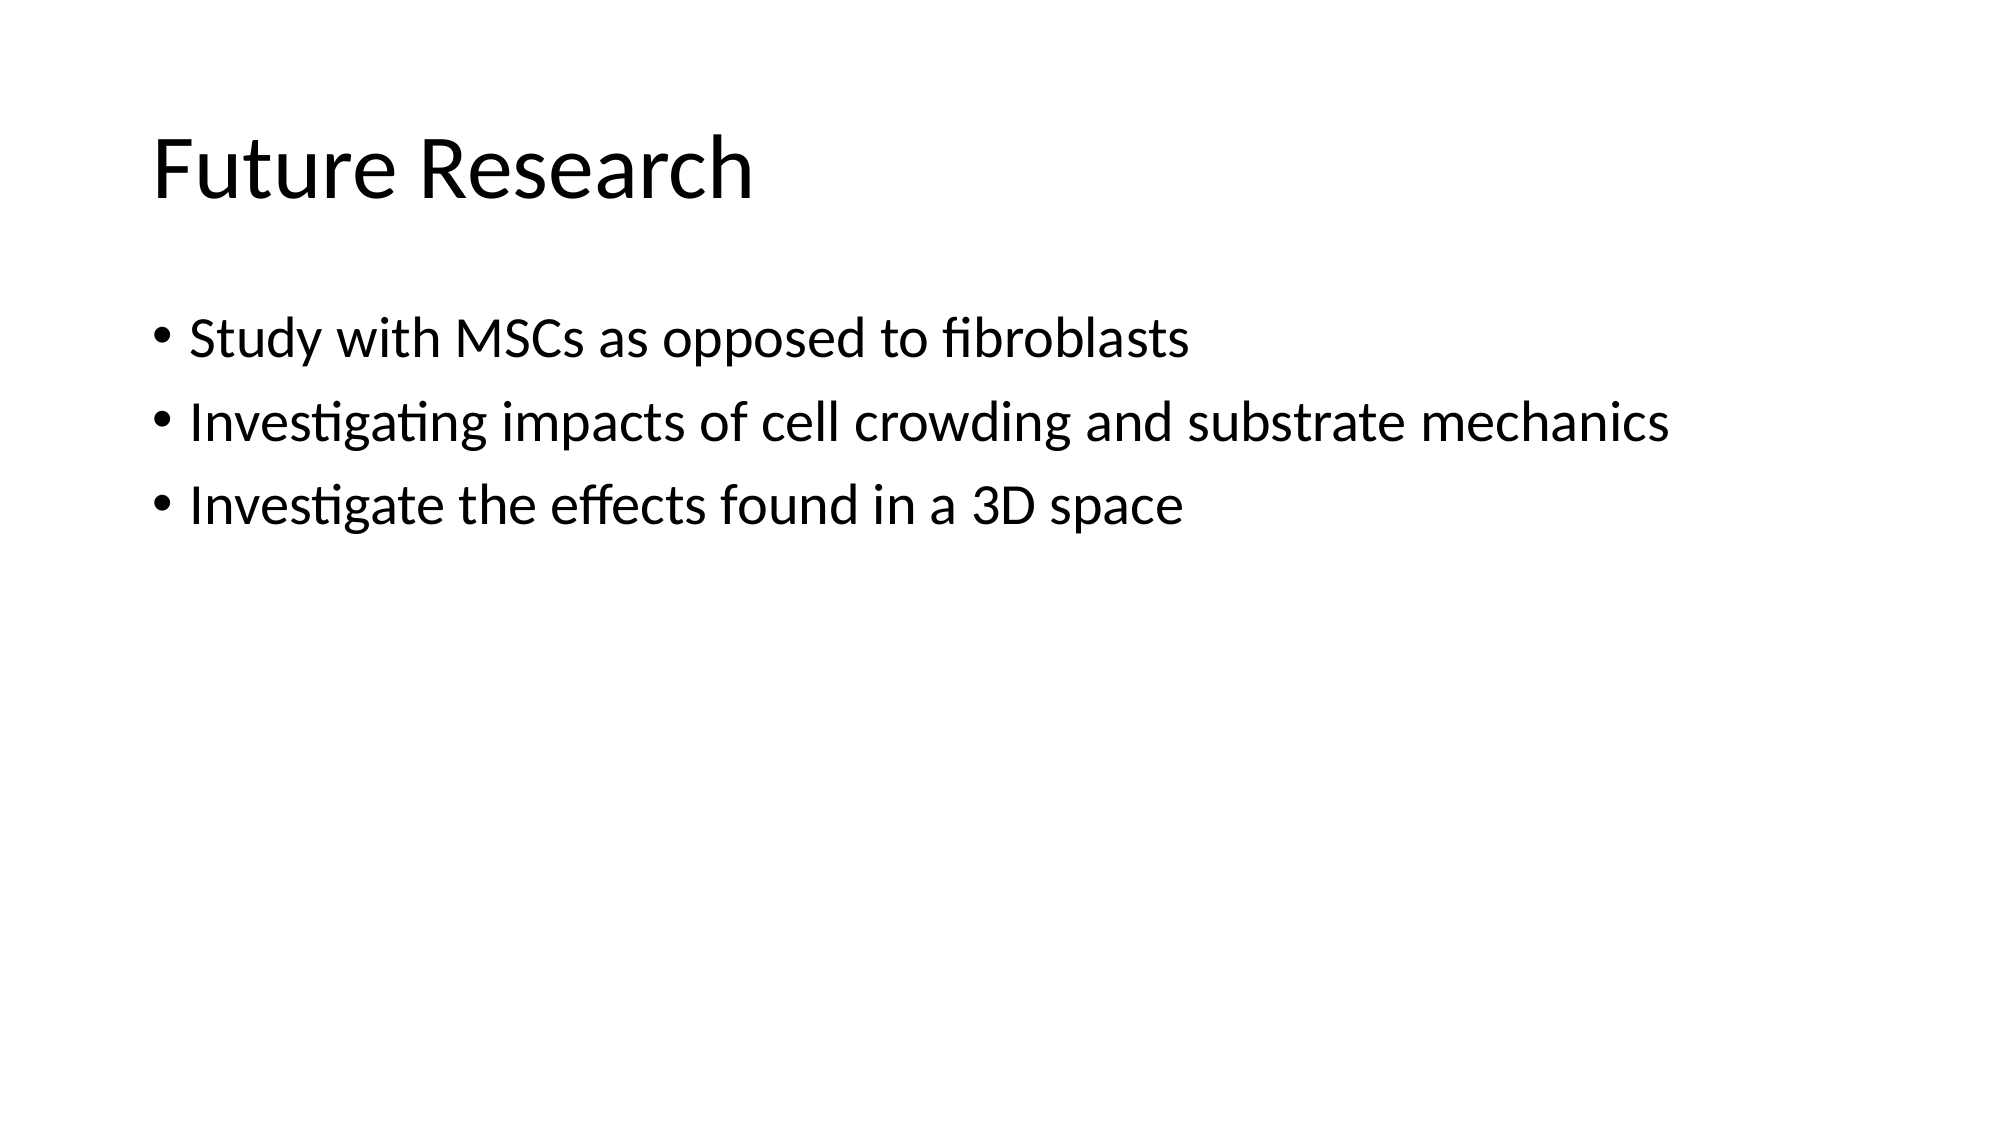

# Future Research
Study with MSCs as opposed to fibroblasts
Investigating impacts of cell crowding and substrate mechanics
Investigate the effects found in a 3D space